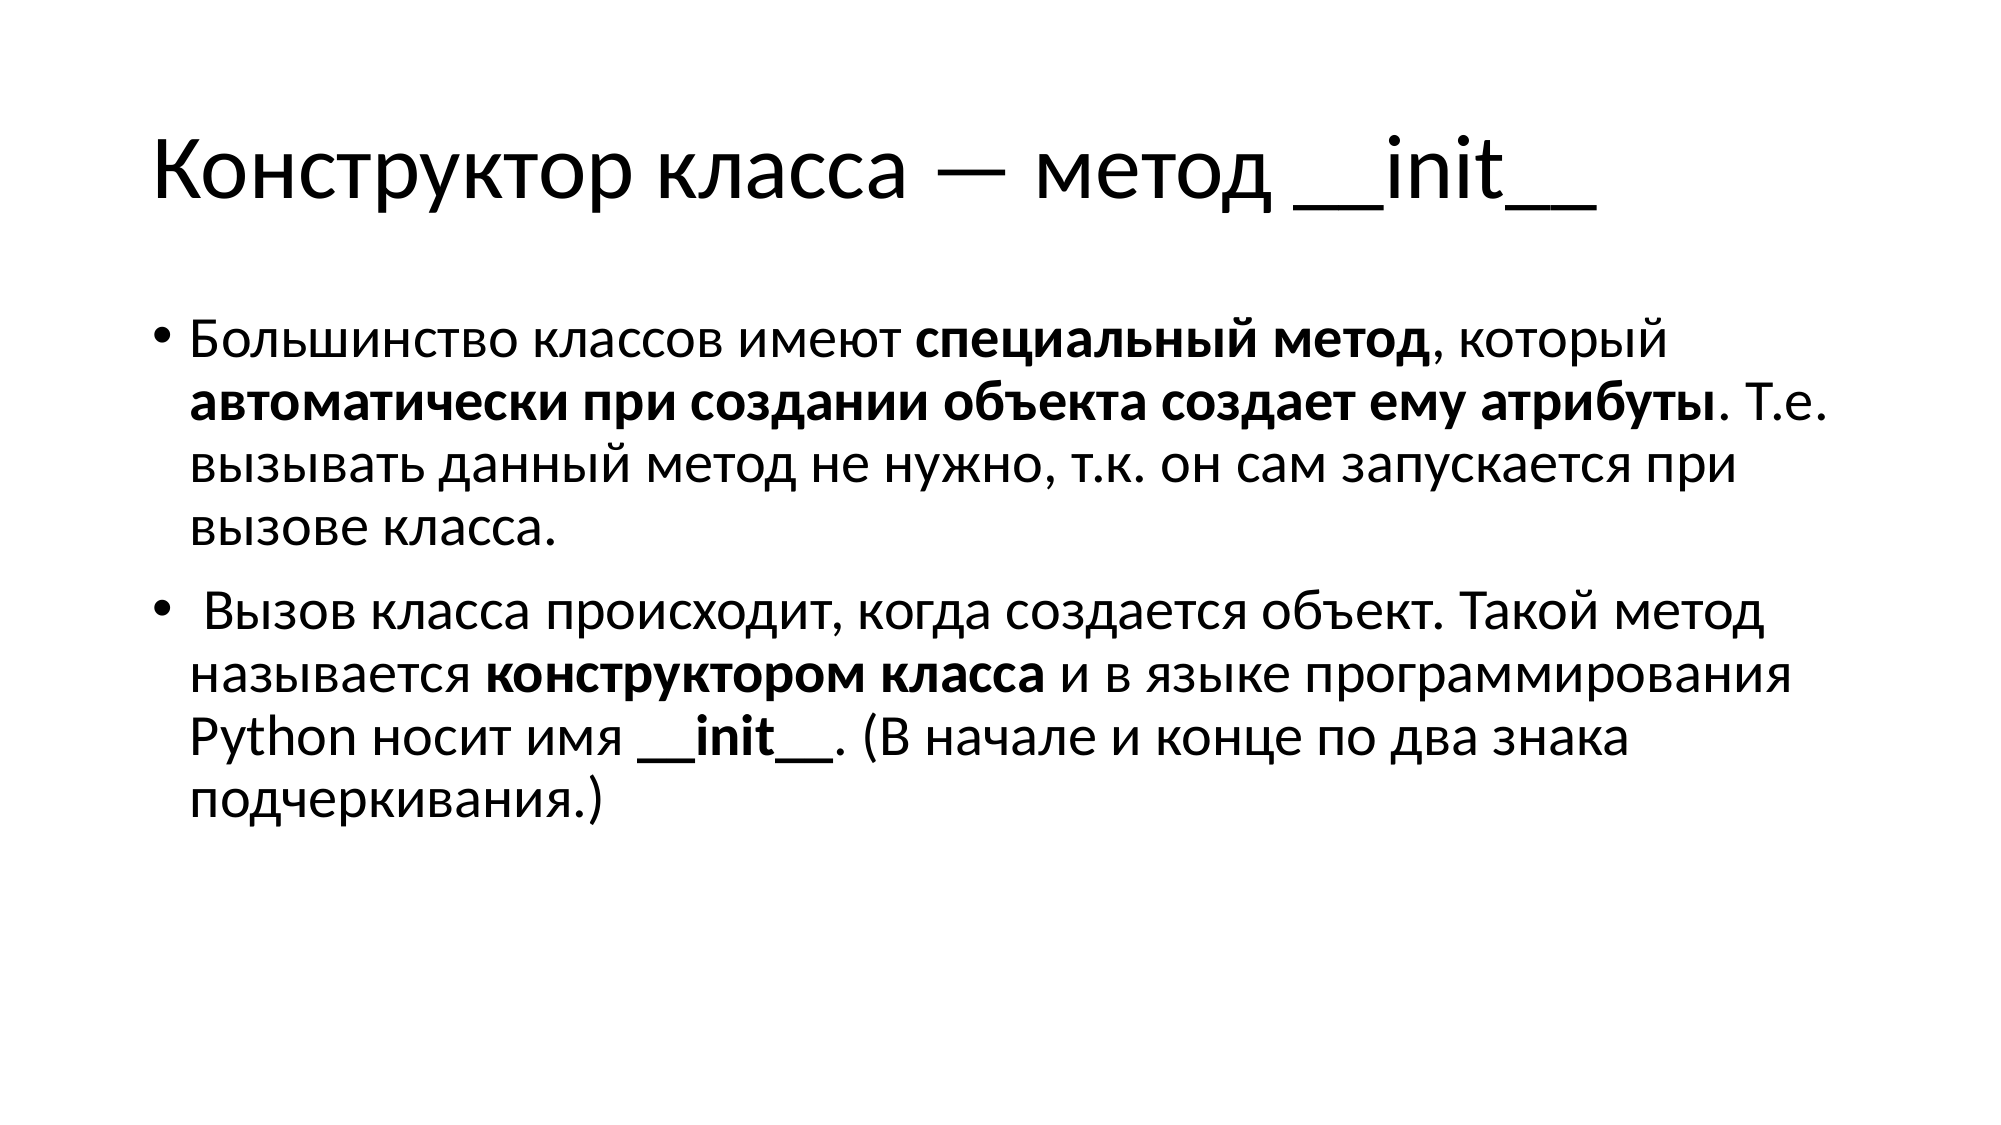

# Конструктор класса — метод __init__
Большинство классов имеют специальный метод, который автоматически при создании объекта создает ему атрибуты. Т.е. вызывать данный метод не нужно, т.к. он сам запускается при вызове класса.
 Вызов класса происходит, когда создается объект. Такой метод называется конструктором класса и в языке программирования Python носит имя __init__. (В начале и конце по два знака подчеркивания.)